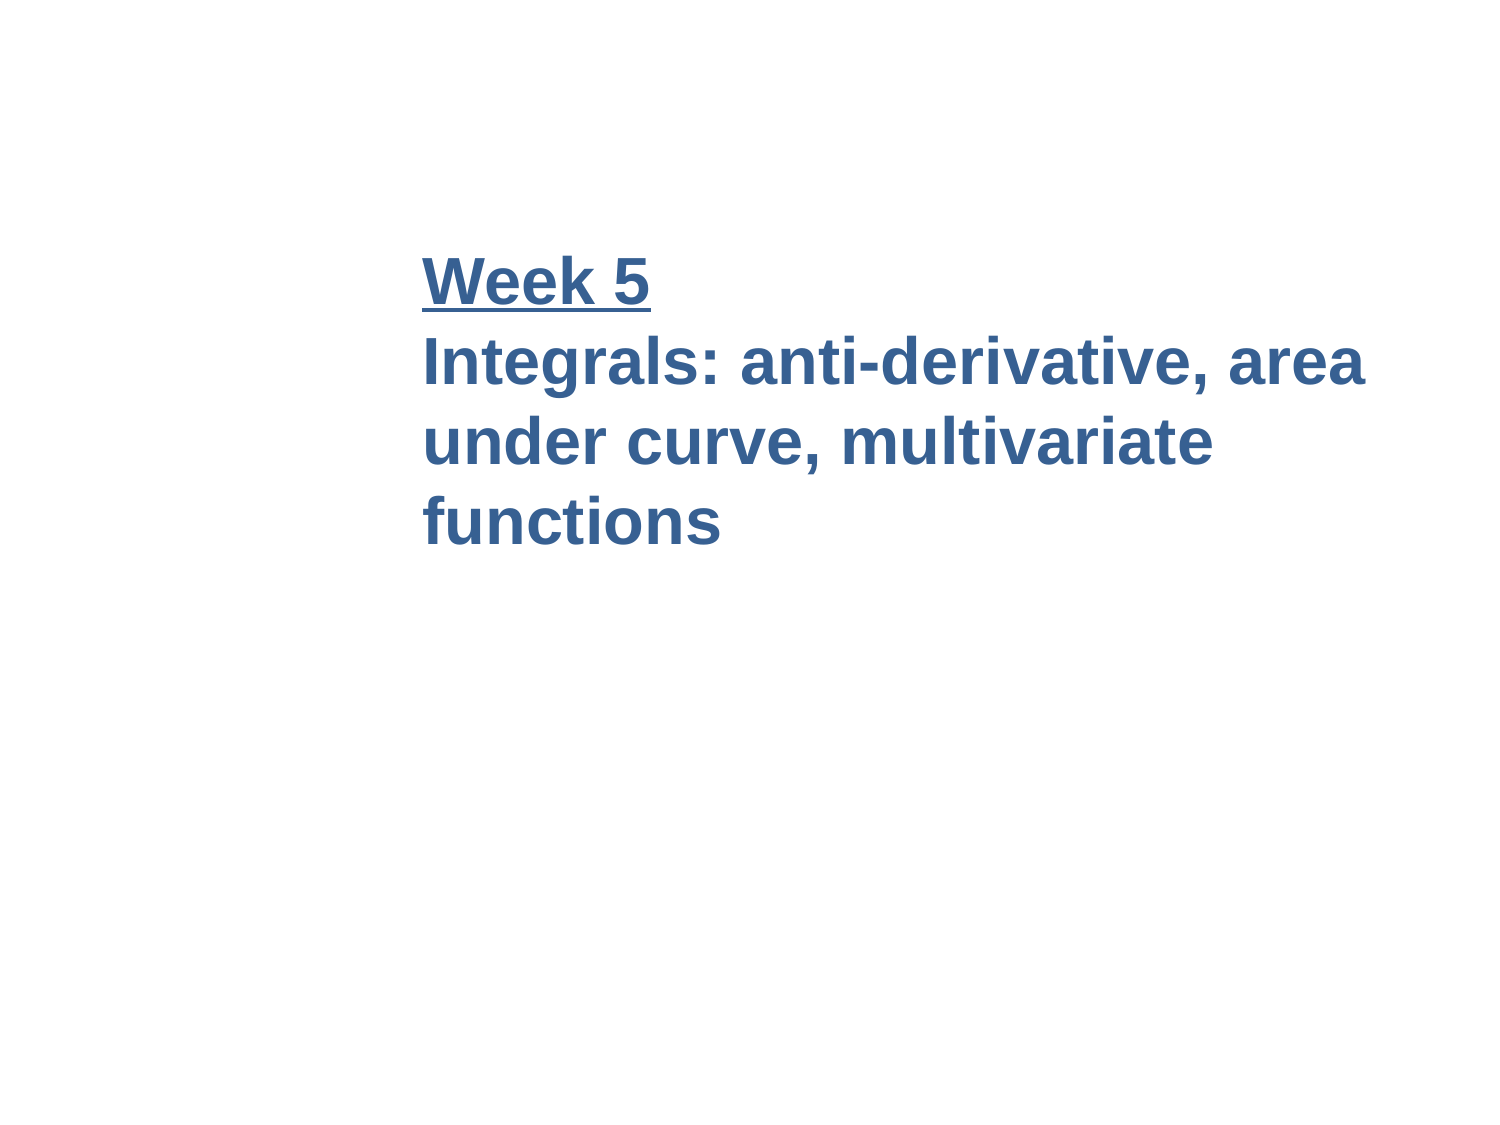

# Week 5 Integrals: anti-derivative, area under curve, multivariate functions